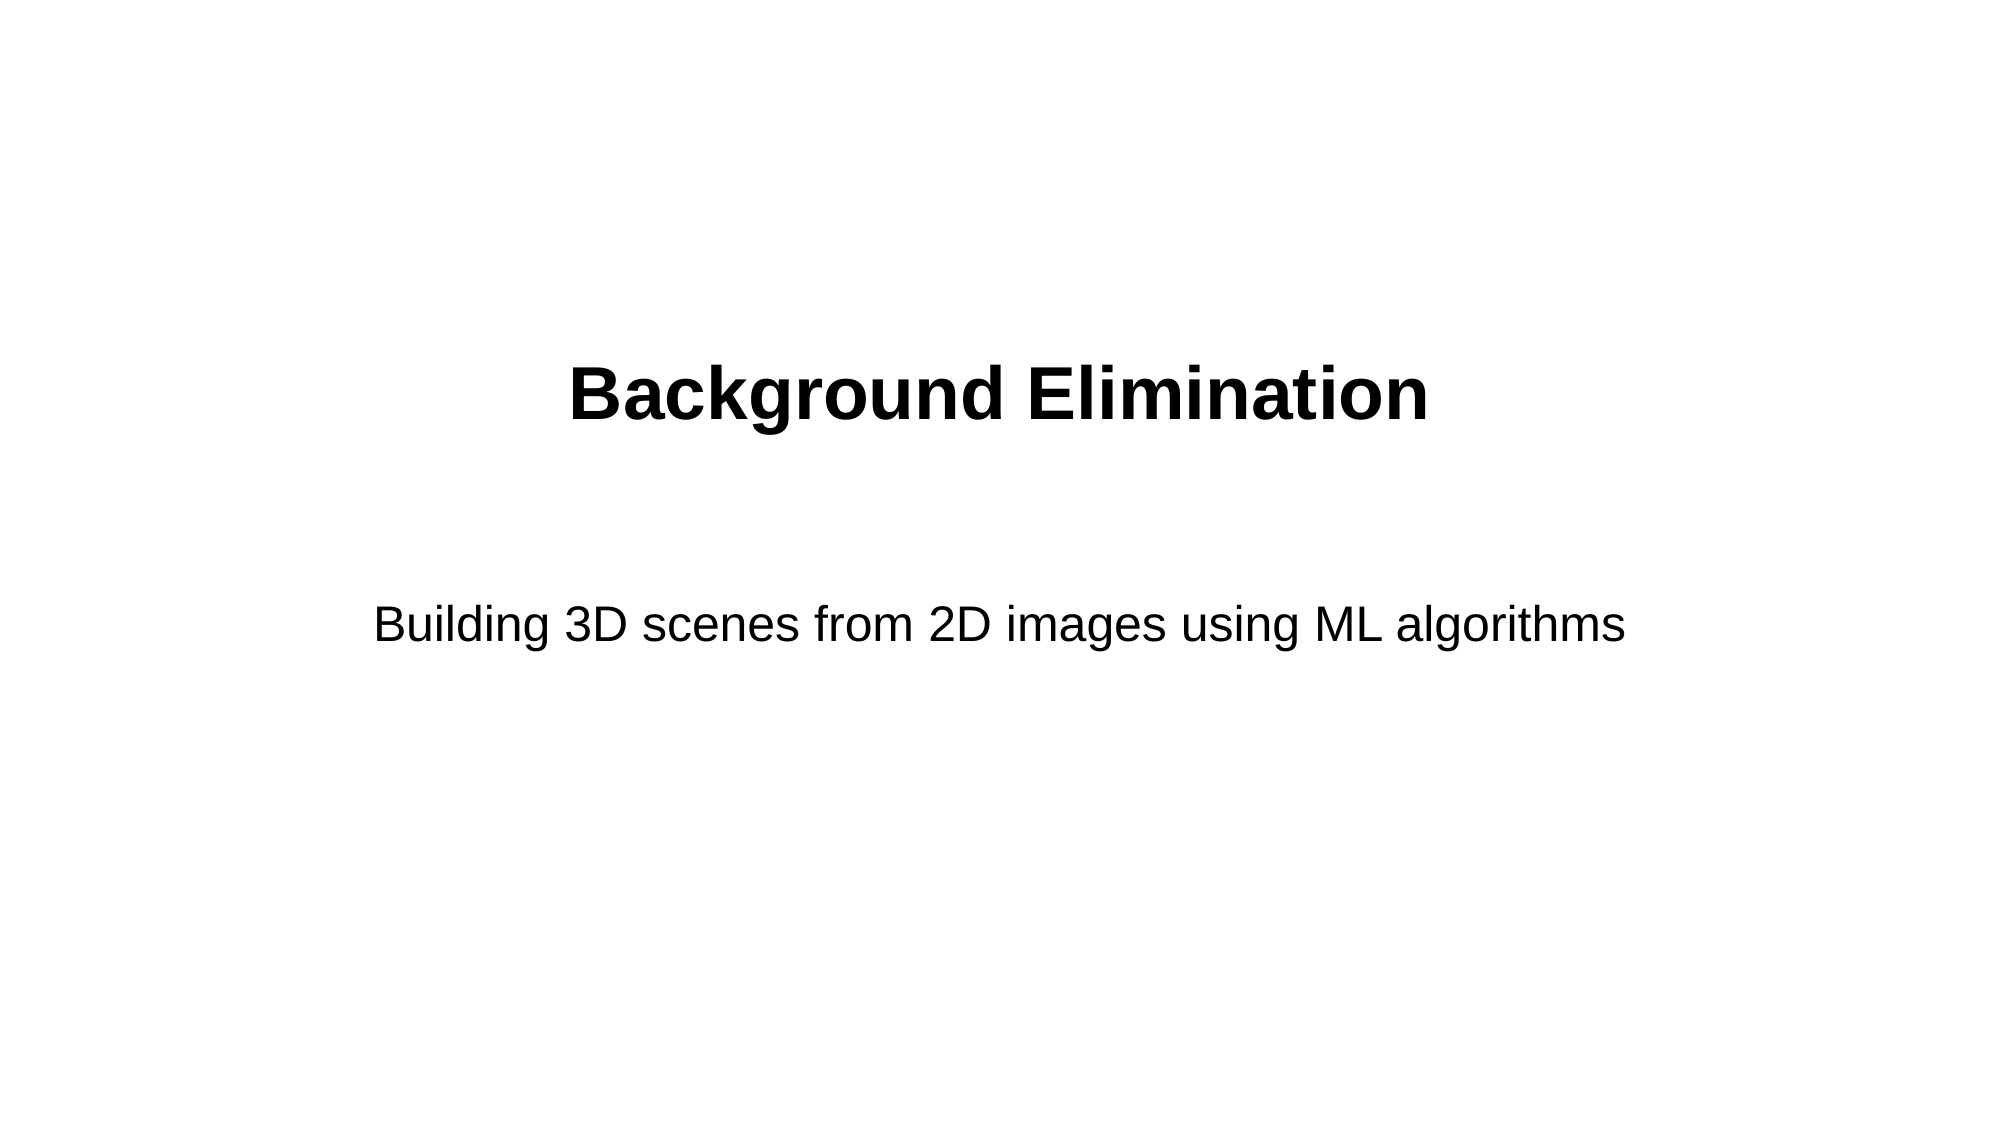

# Background Elimination
Building 3D scenes from 2D images using ML algorithms